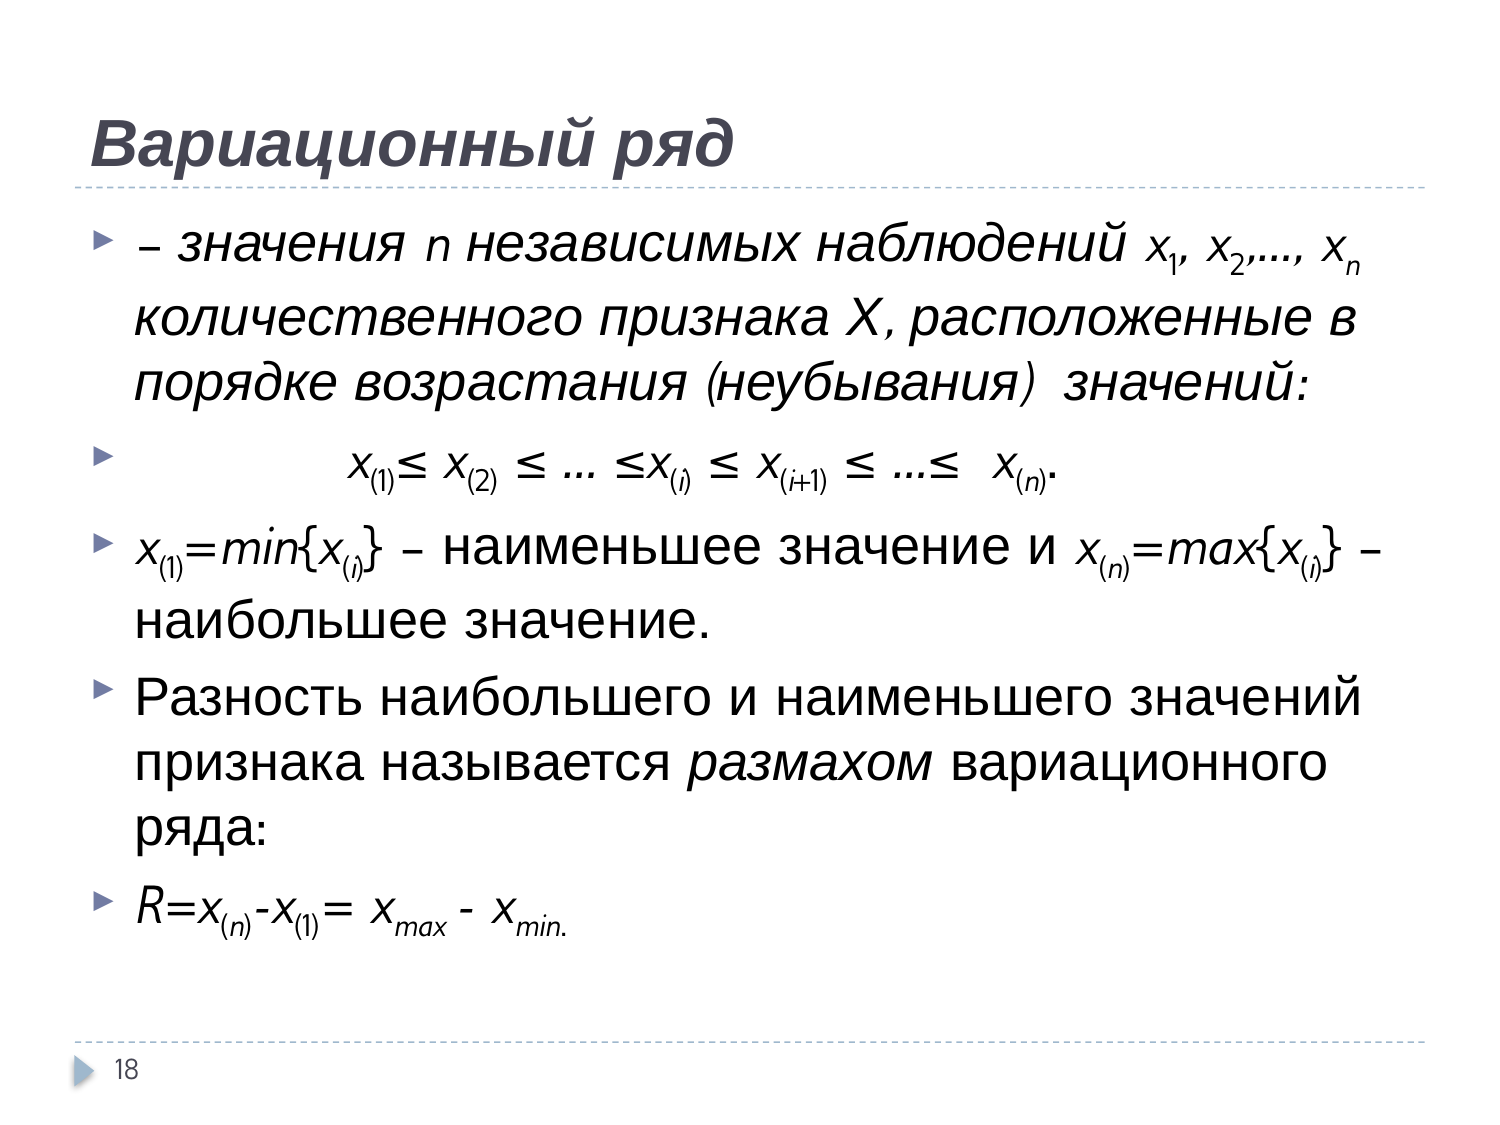

# Вариационный ряд
– значения n независимых наблюдений x1, x2,…, xn количественного признака Х, расположенные в порядке возрастания (неубывания)  значений:
             x(1)≤ x(2) ≤ … ≤x(i) ≤ x(i+1) ≤ …≤  x(n).
x(1)=min{x(i)} – наименьшее значение и x(n)=max{x(i)} – наибольшее значение.
Разность наибольшего и наименьшего значений признака называется размахом вариационного ряда:
R=x(n)-x(1)= xmax - xmin.

18